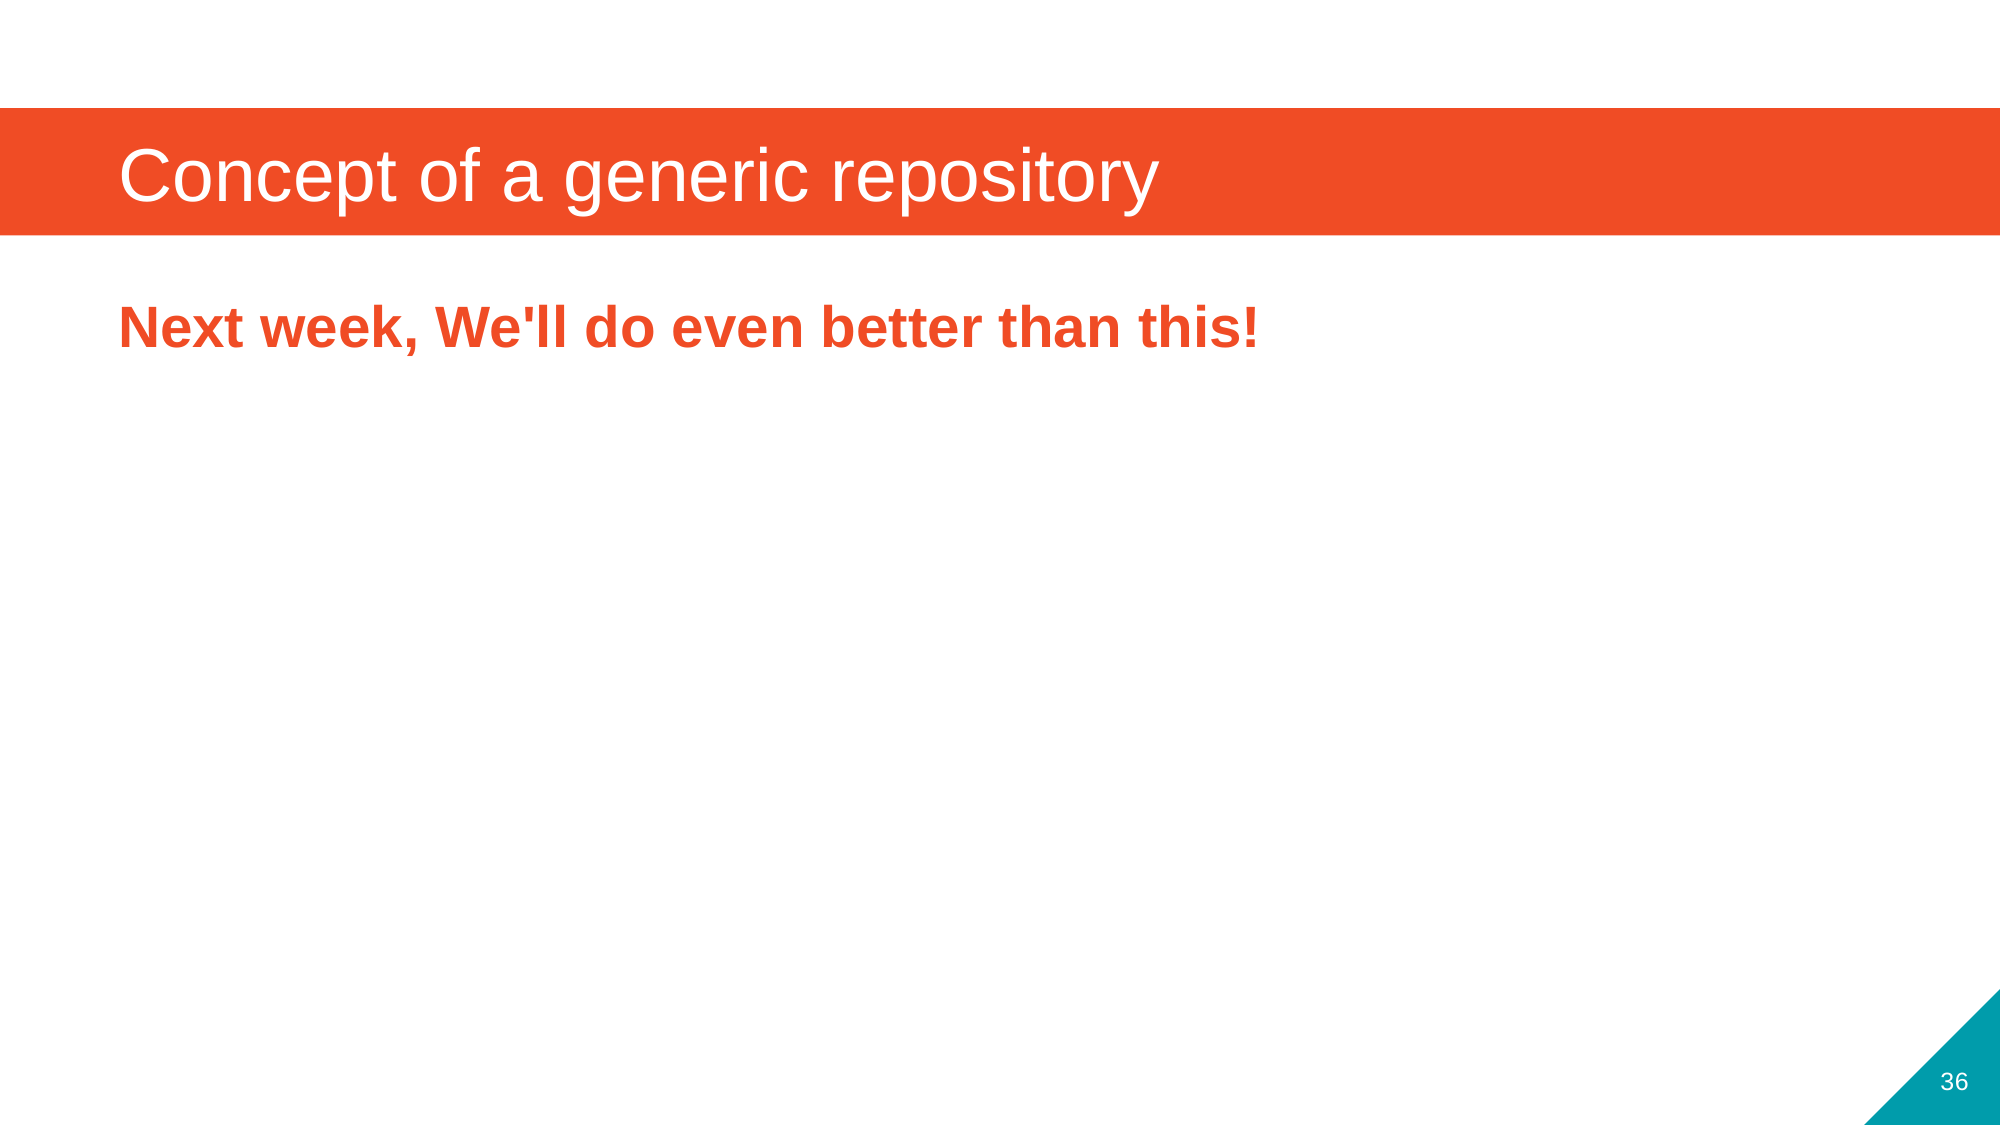

# Concept of a generic repository
Next week, We'll do even better than this!
36